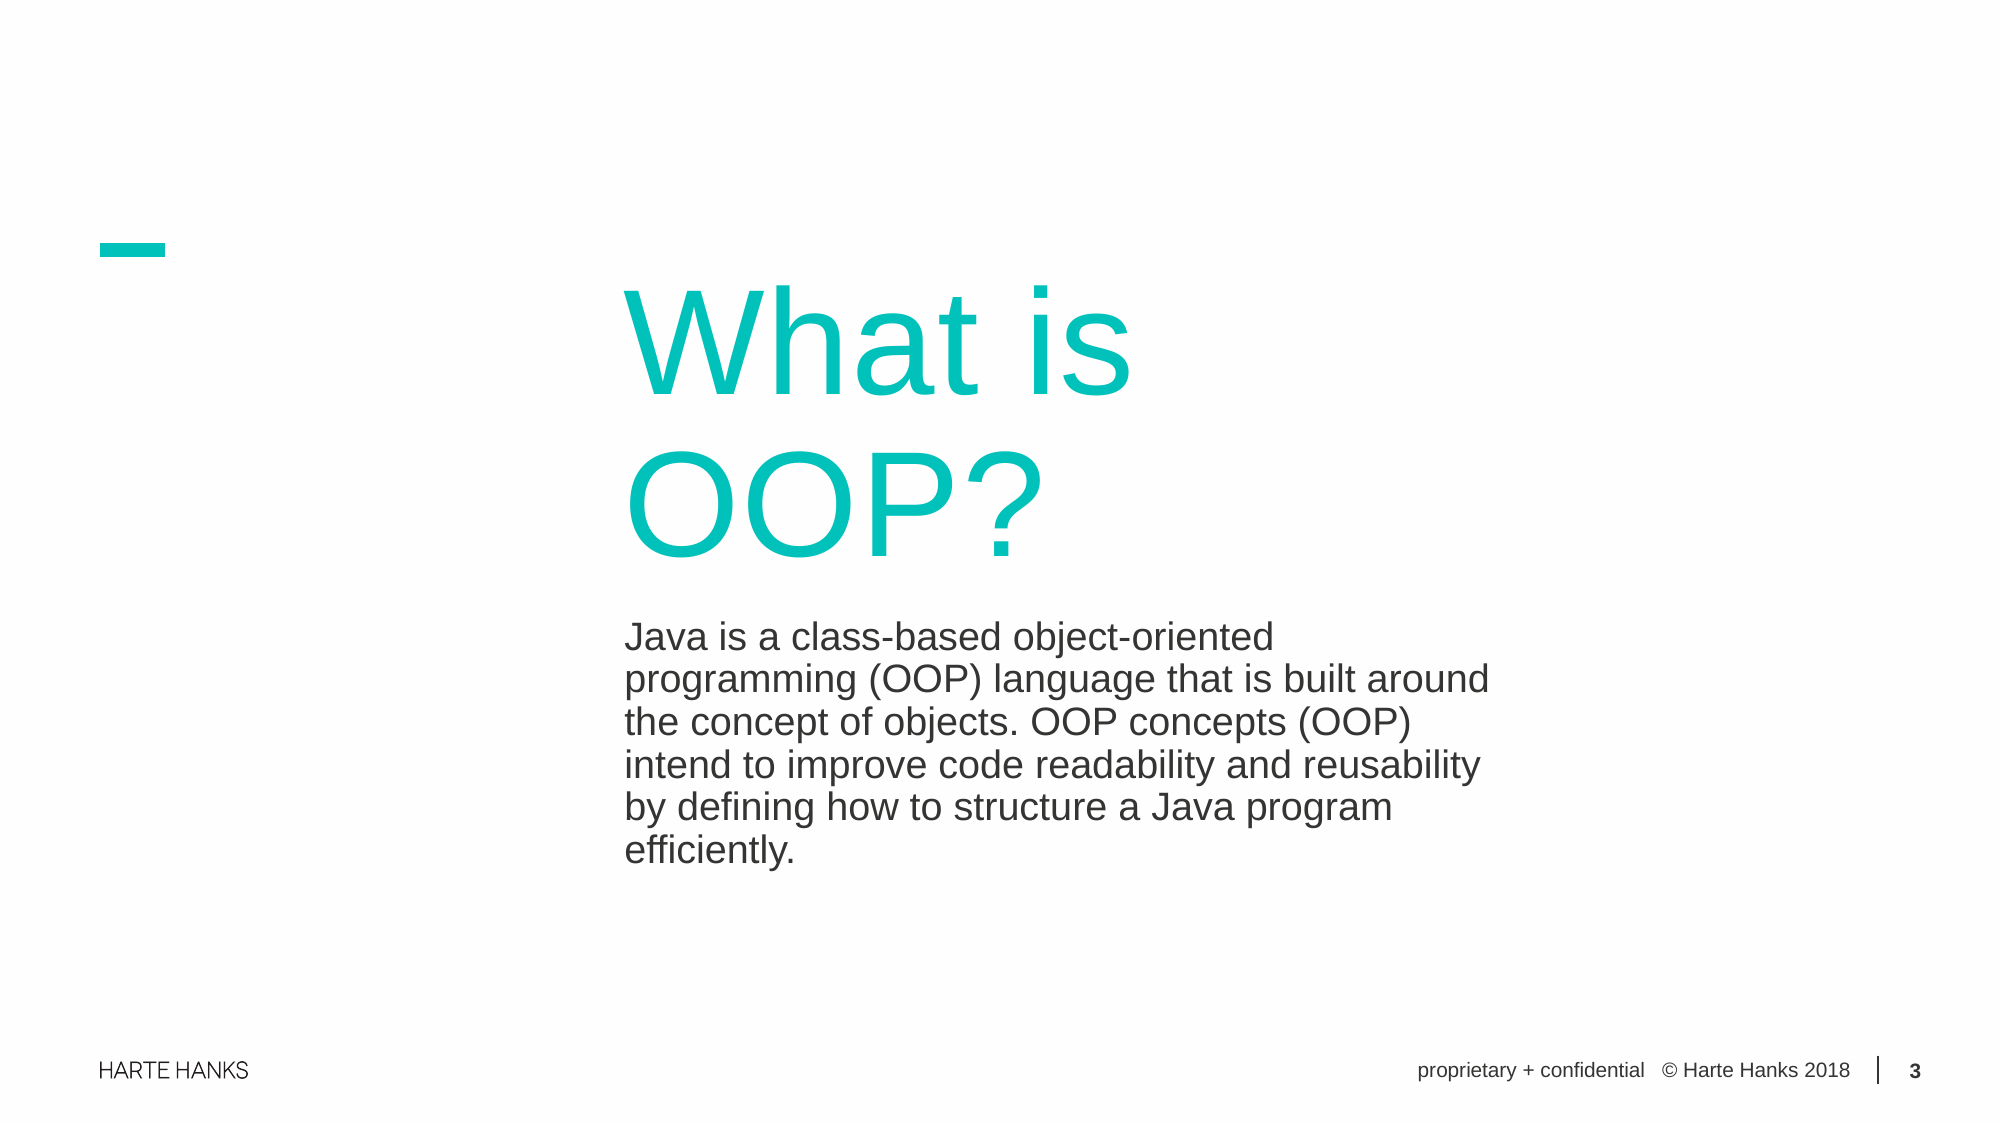

What is OOP?
Java is a class-based object-oriented programming (OOP) language that is built around the concept of objects. OOP concepts (OOP) intend to improve code readability and reusability by defining how to structure a Java program efficiently.